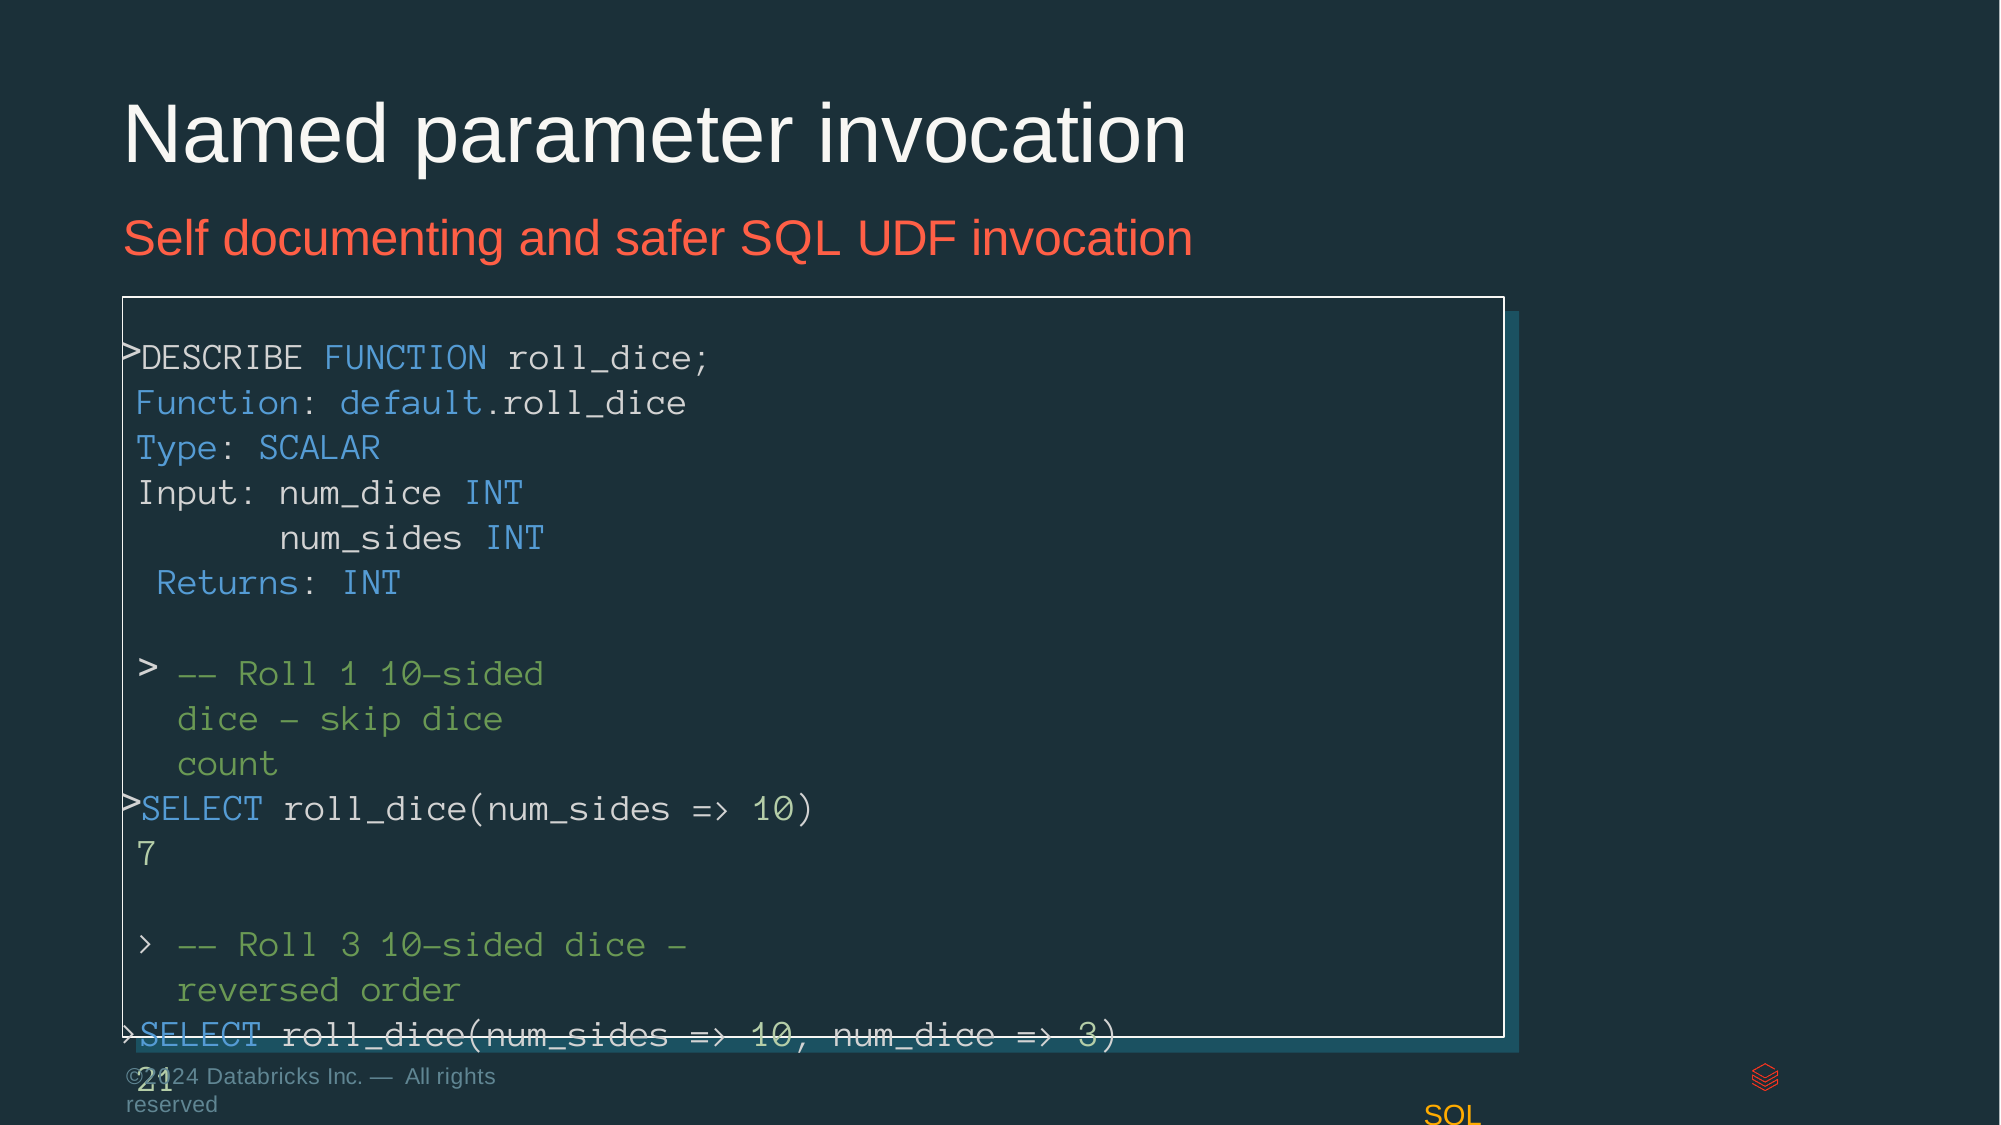

# Named parameter invocation
Self documenting and safer SQL UDF invocation

DESCRIBE FUNCTION roll_dice;  Function: default.roll_dice  Type: SCALAR
Input: num_dice INT
num_sides INT  Returns: INT

-- Roll 1 10-sided dice - skip dice count
SELECT roll_dice(num_sides => 10)  7

-- Roll 3 10-sided dice - reversed order
SELECT roll_dice(num_sides => 10, num_dice => 3)  21
SQL

©2024 Databricks Inc. — All rights reserved